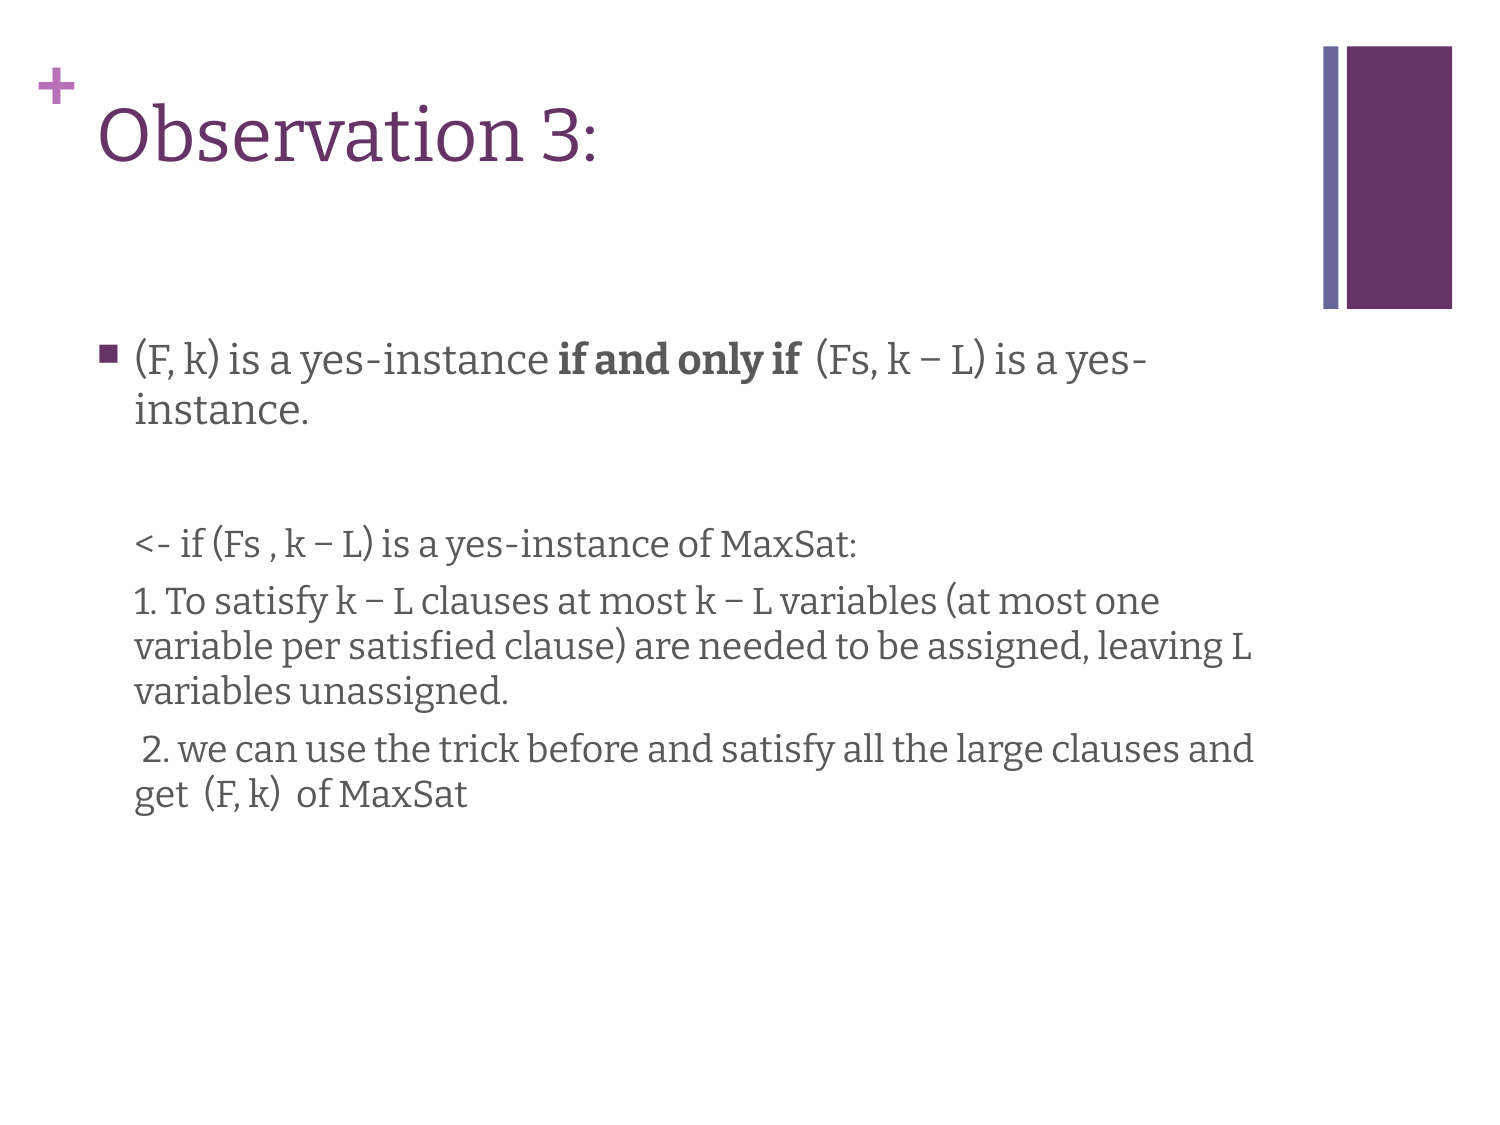

# Observation 3:
(F, k) is a yes-instance if and only if  (Fs, k − L) is a yes-instance.

<- if (Fs , k − L) is a yes-instance of MaxSat:
1. To satisfy k − L clauses at most k − L variables (at most one variable per satisfied clause) are needed to be assigned, leaving L variables unassigned.
 2. we can use the trick before and satisfy all the large clauses and get  (F, k)  of MaxSat